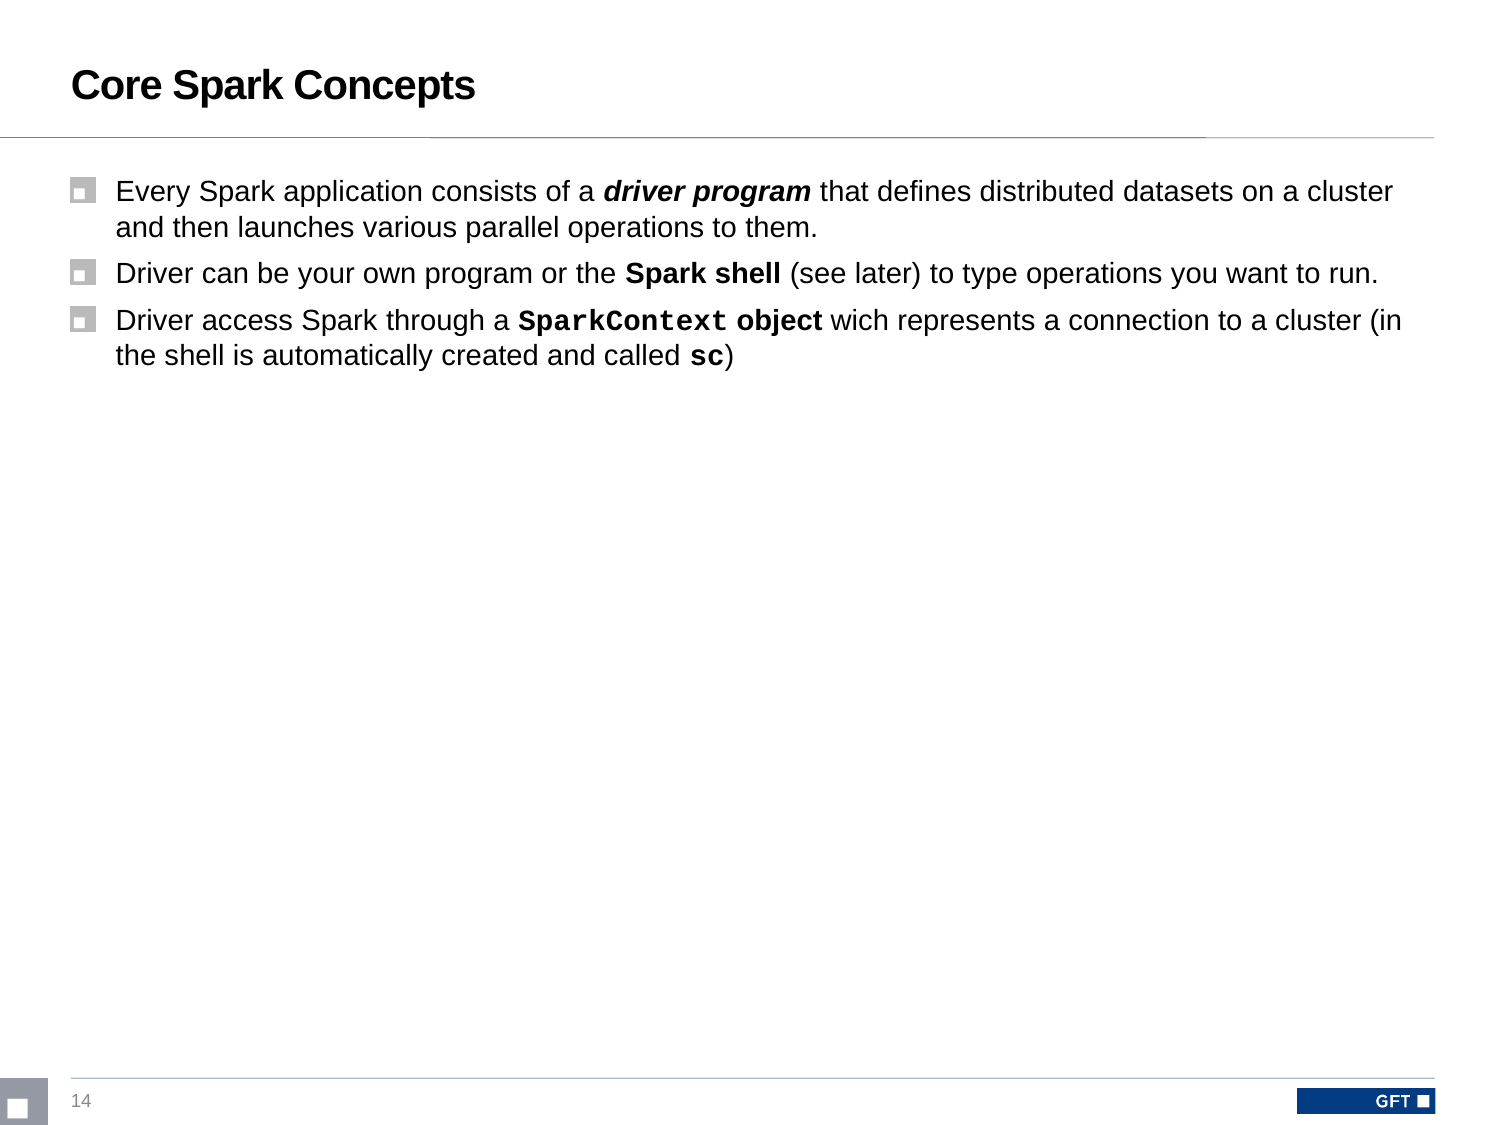

# Core Spark Concepts
Every Spark application consists of a driver program that defines distributed datasets on a cluster and then launches various parallel operations to them.
Driver can be your own program or the Spark shell (see later) to type operations you want to run.
Driver access Spark through a SparkContext object wich represents a connection to a cluster (in the shell is automatically created and called sc)
14